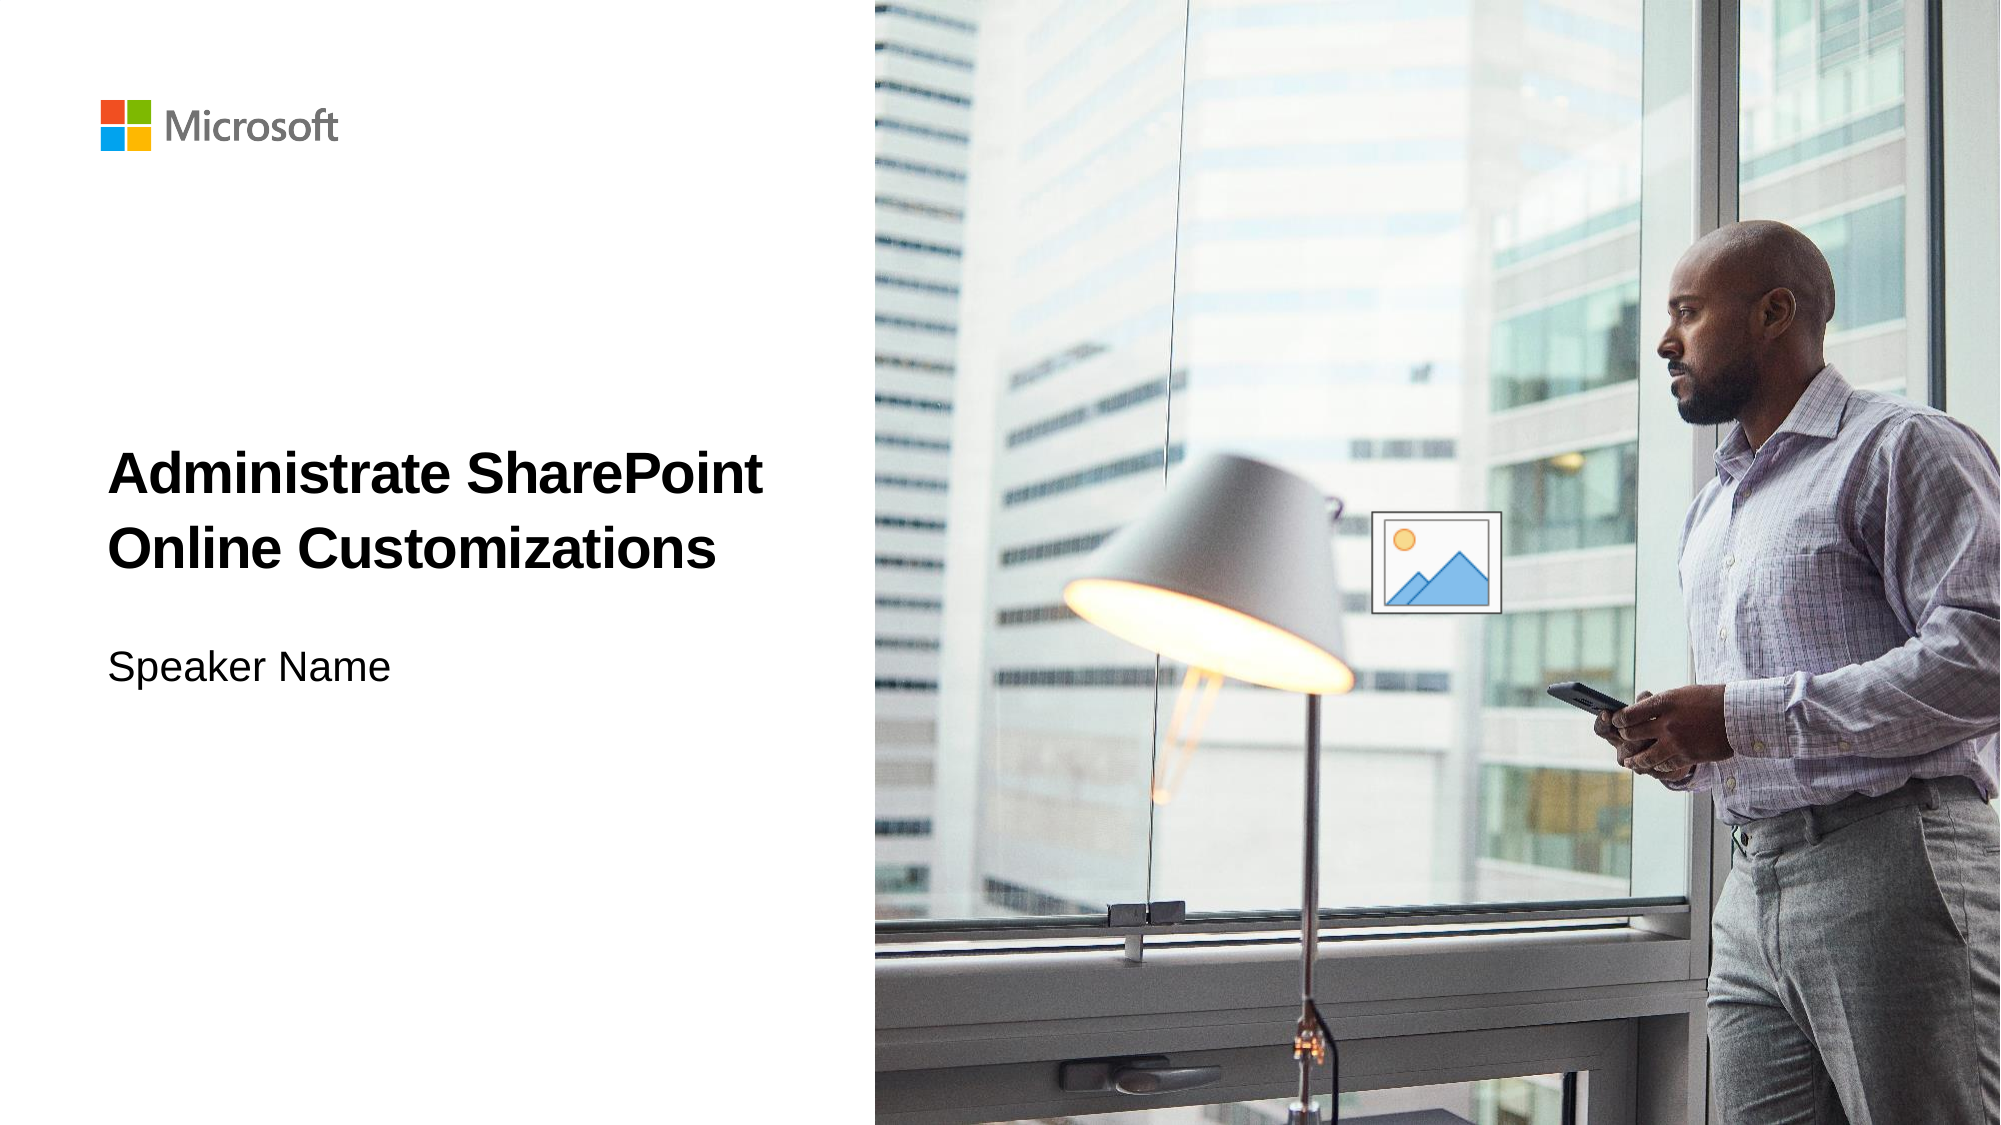

# Administrate SharePoint Online Customizations
Speaker Name